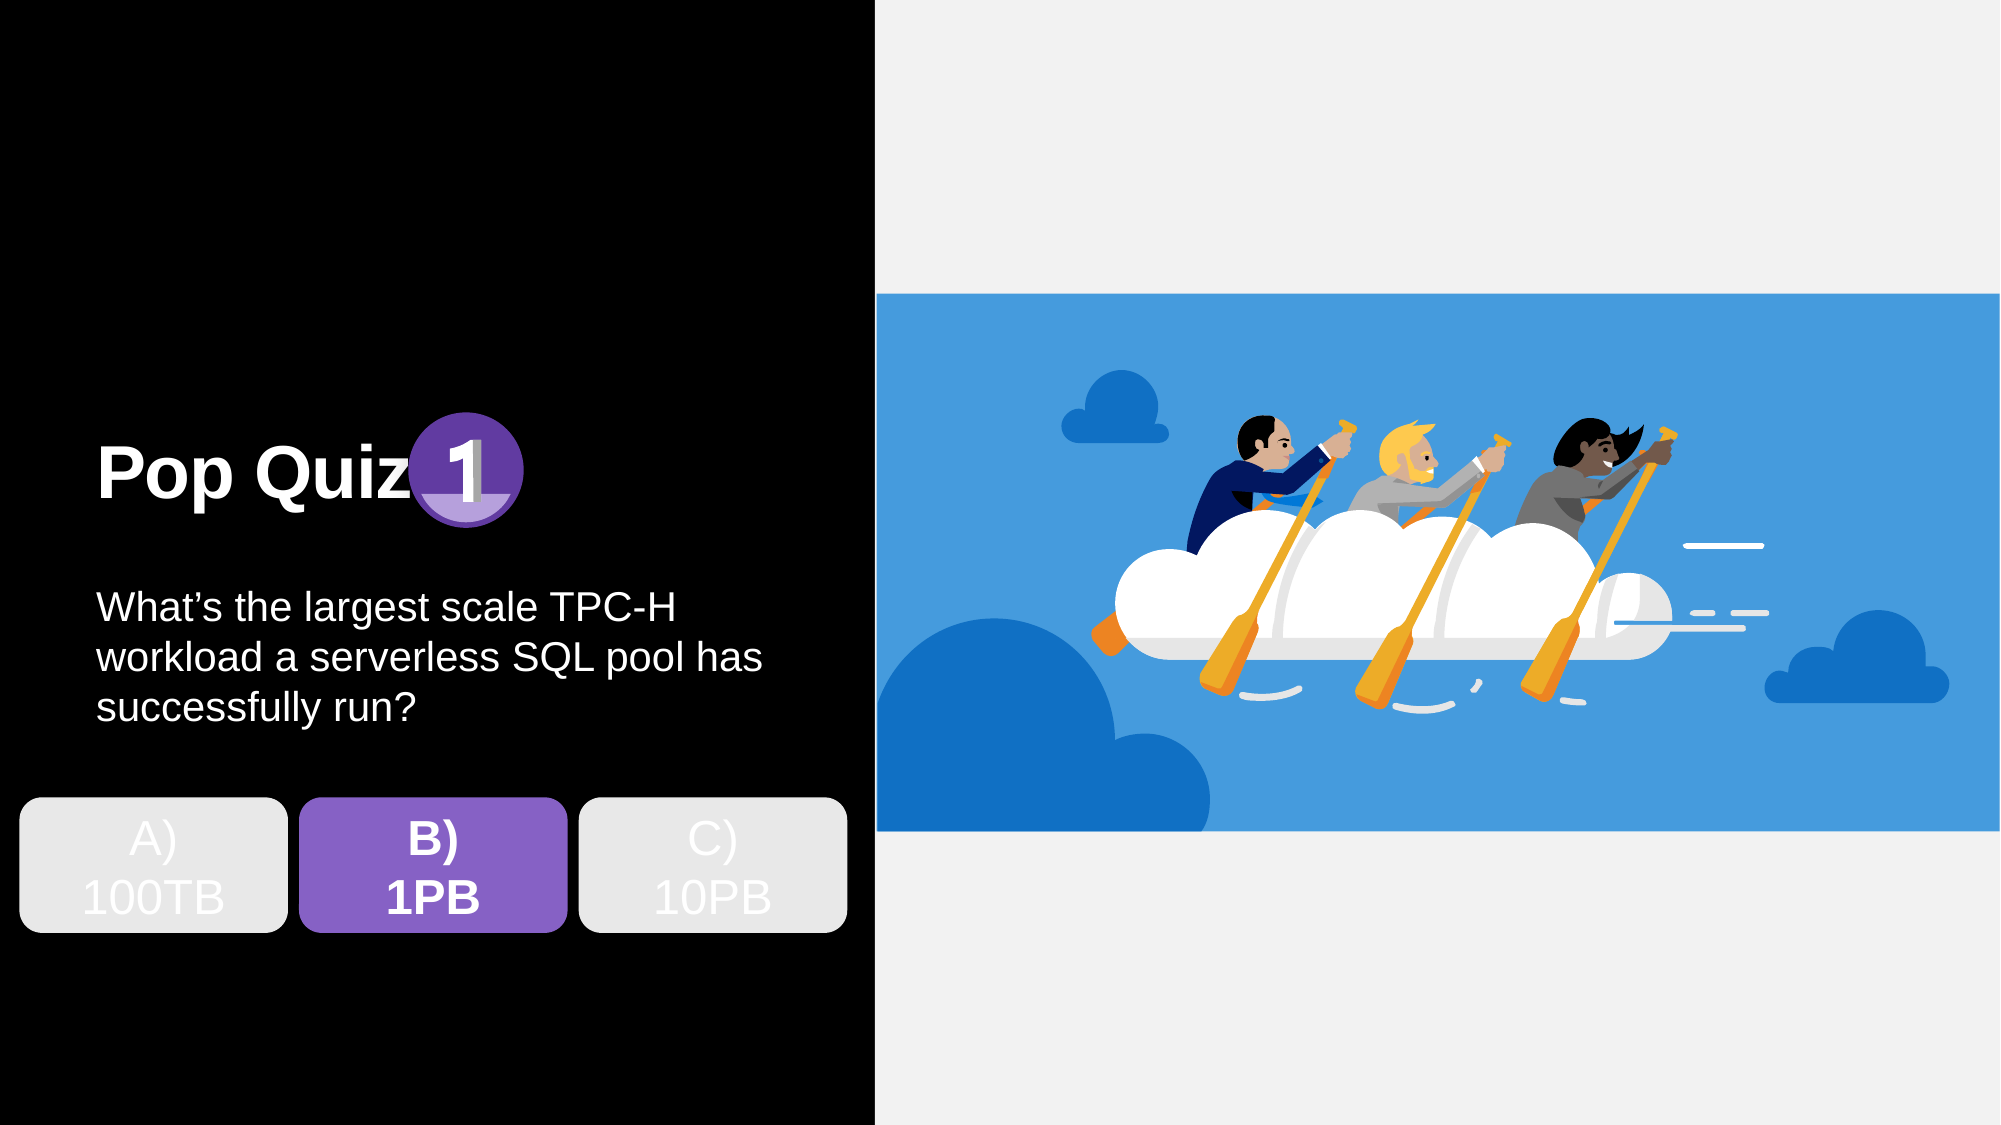

# Pop Quiz
What’s the largest scale TPC-H workload a serverless SQL pool has successfully run?
A)
100TB
B)
1PB
C)
10PB